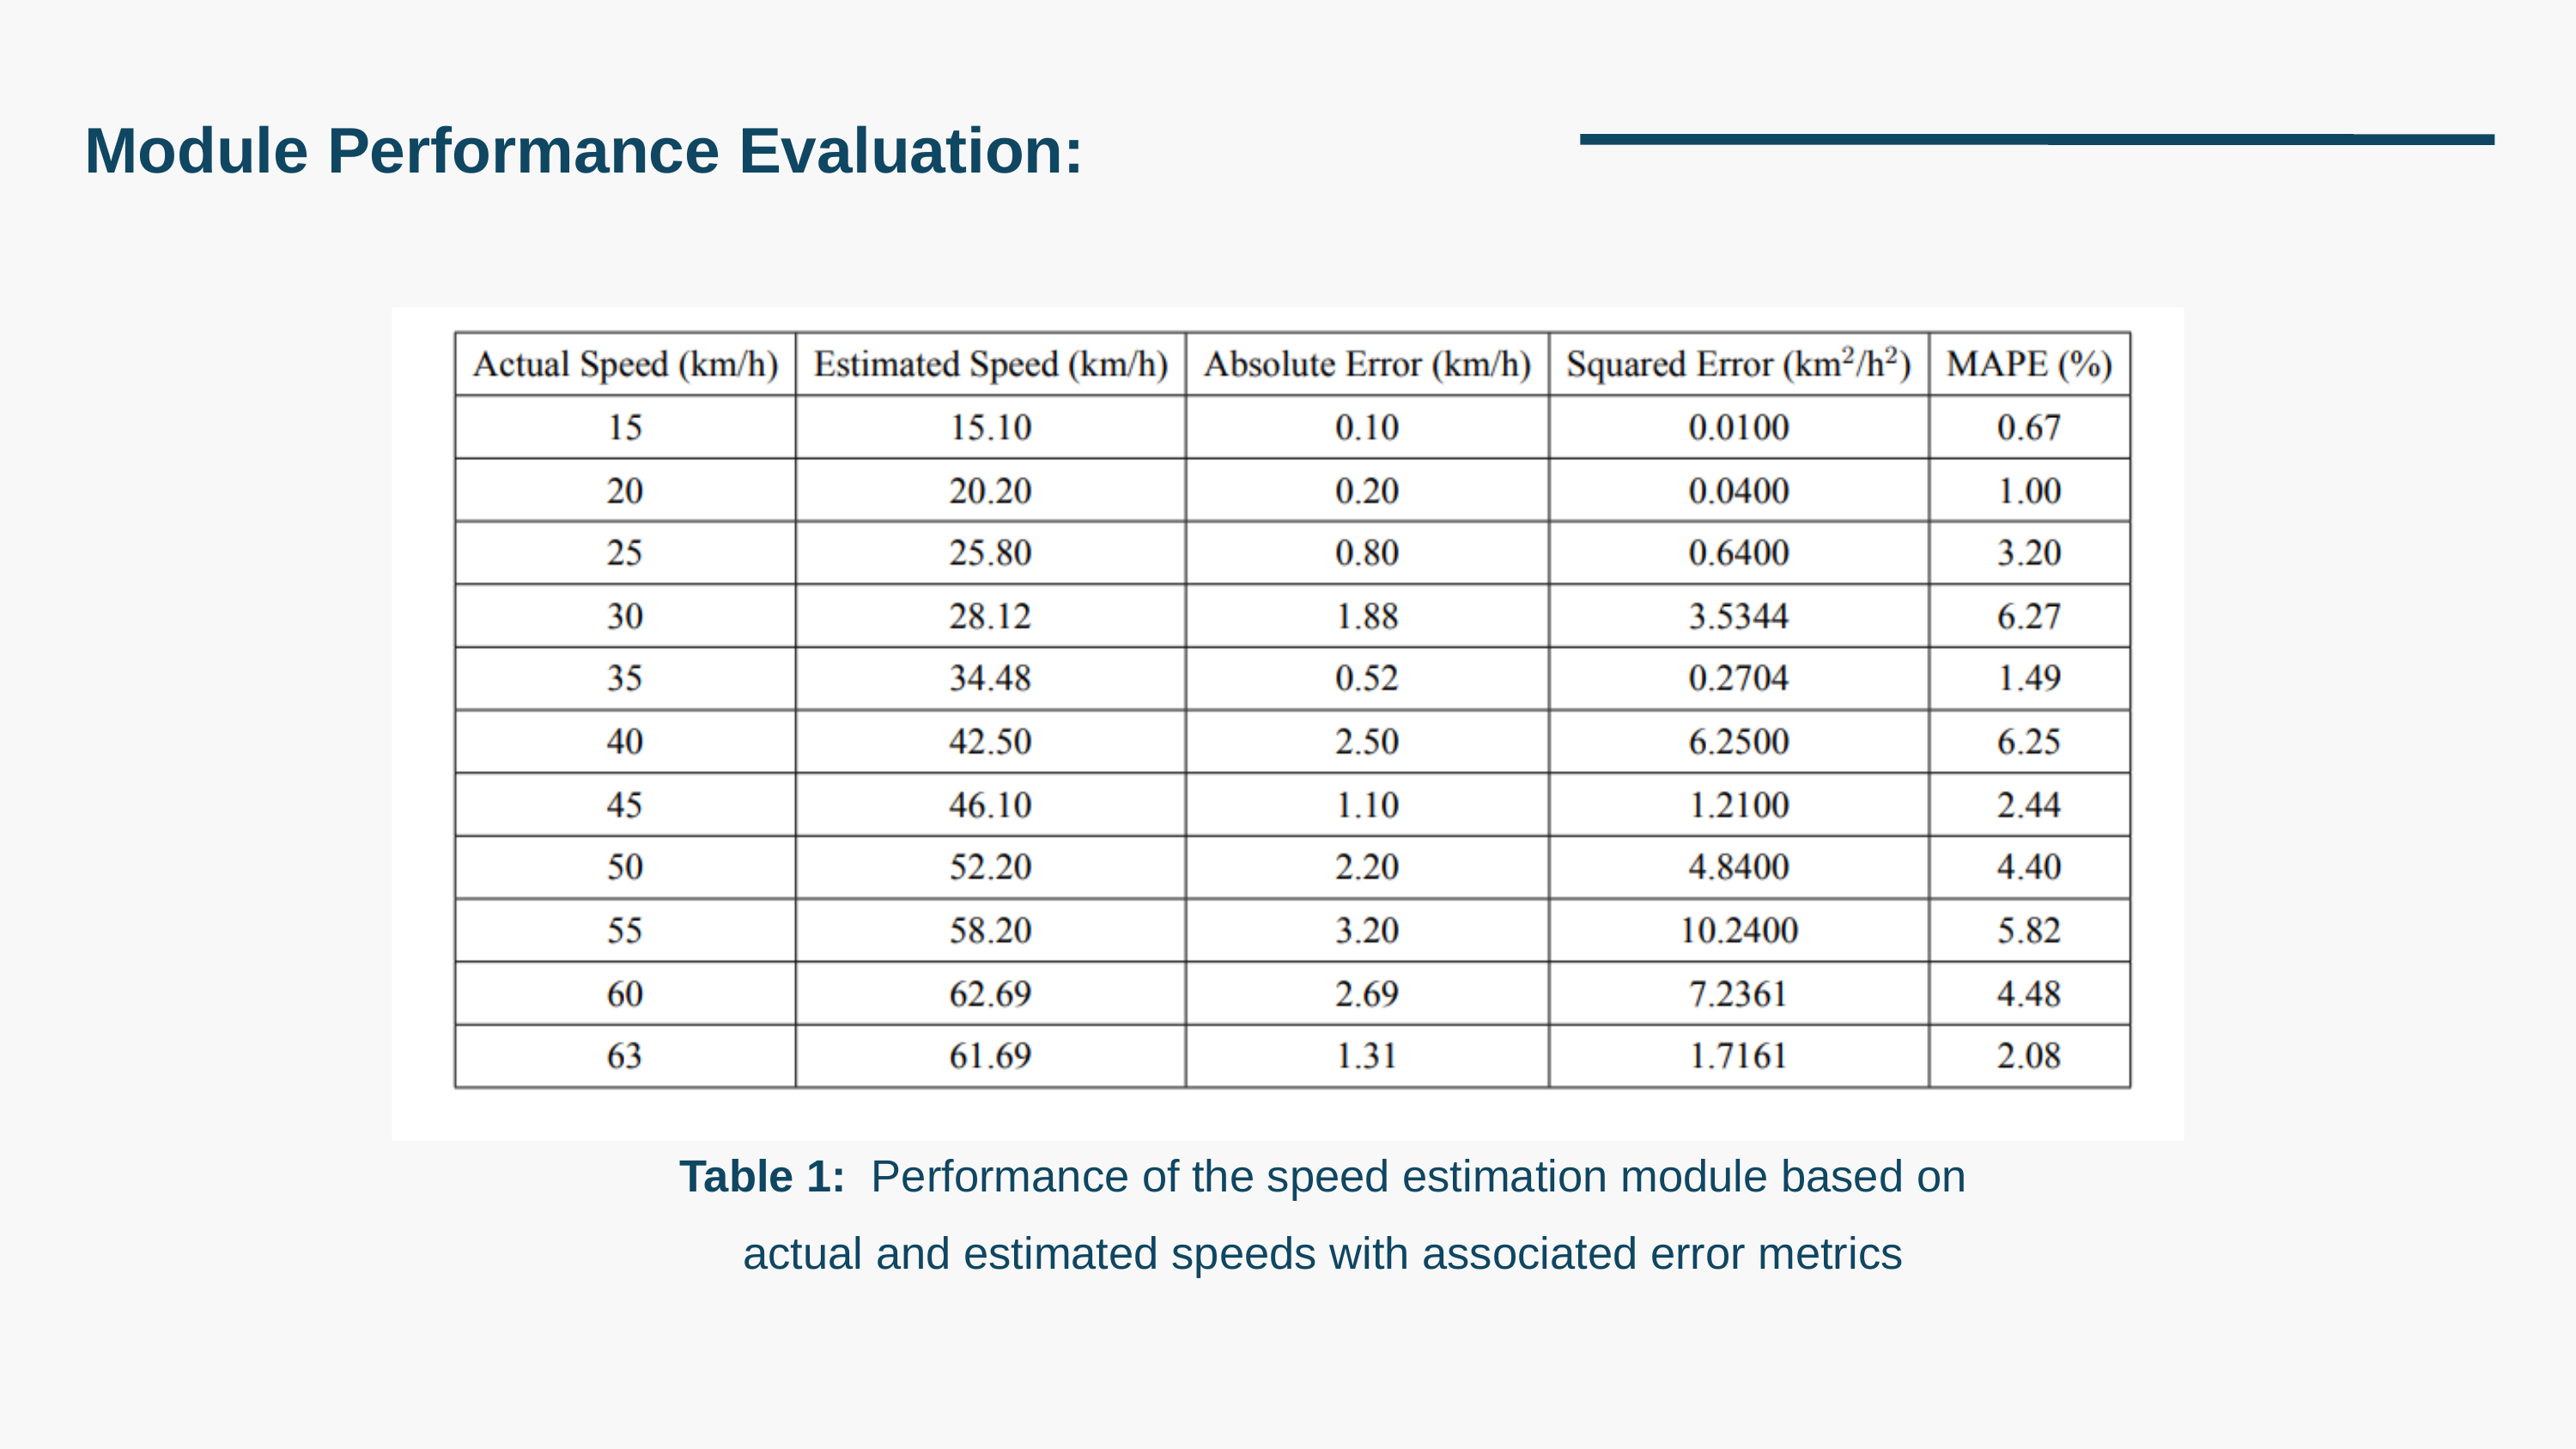

Module Performance Evaluation:

Table 1:  Performance of the speed estimation module based on actual and estimated speeds with associated error metrics